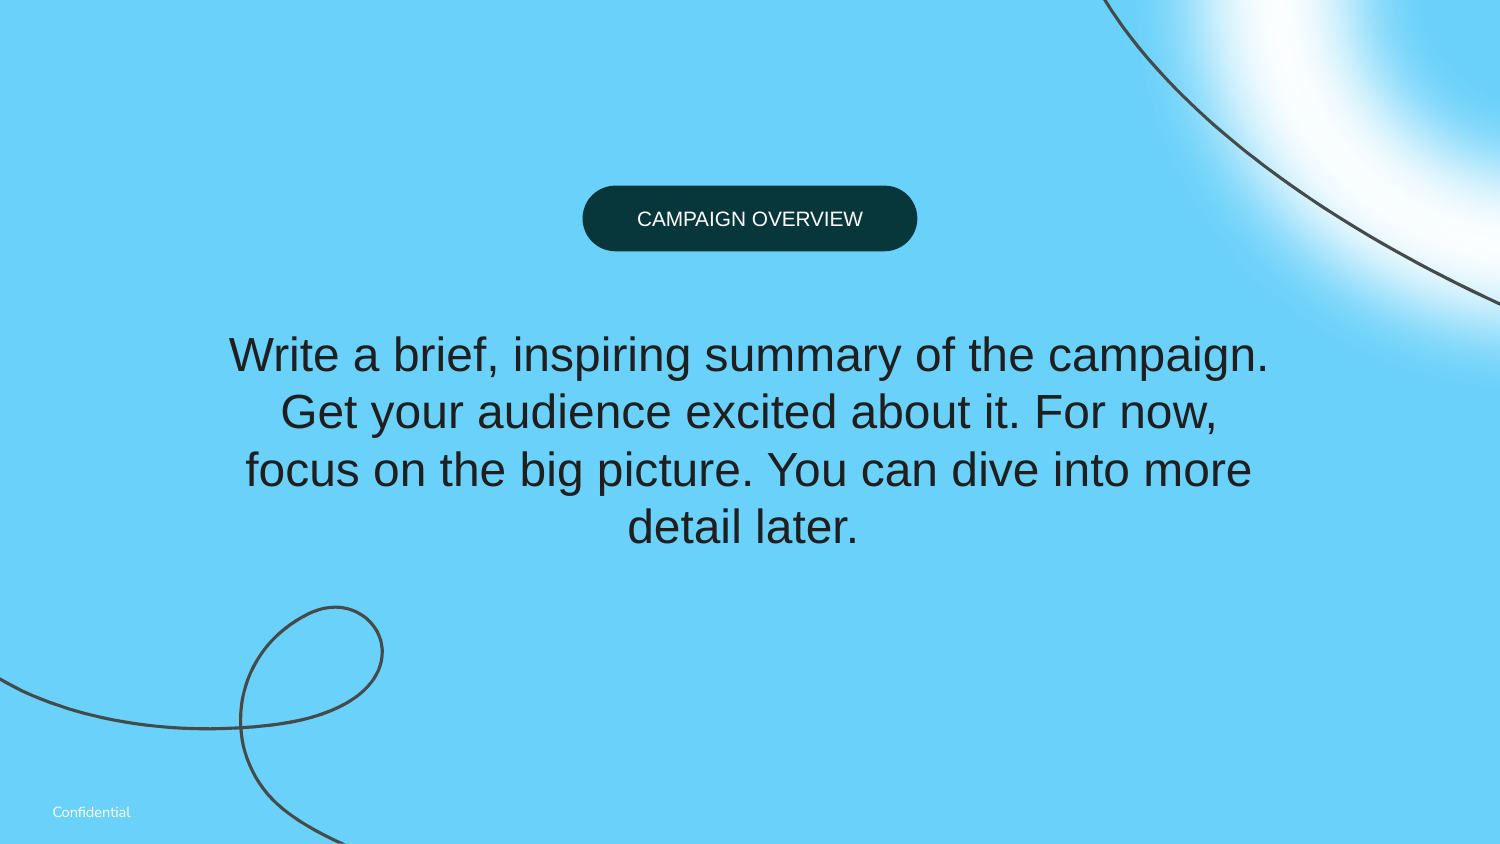

CAMPAIGN OVERVIEW
# Write a brief, inspiring summary of the campaign. Get your audience excited about it. For now, focus on the big picture. You can dive into more detail later.
Confidential